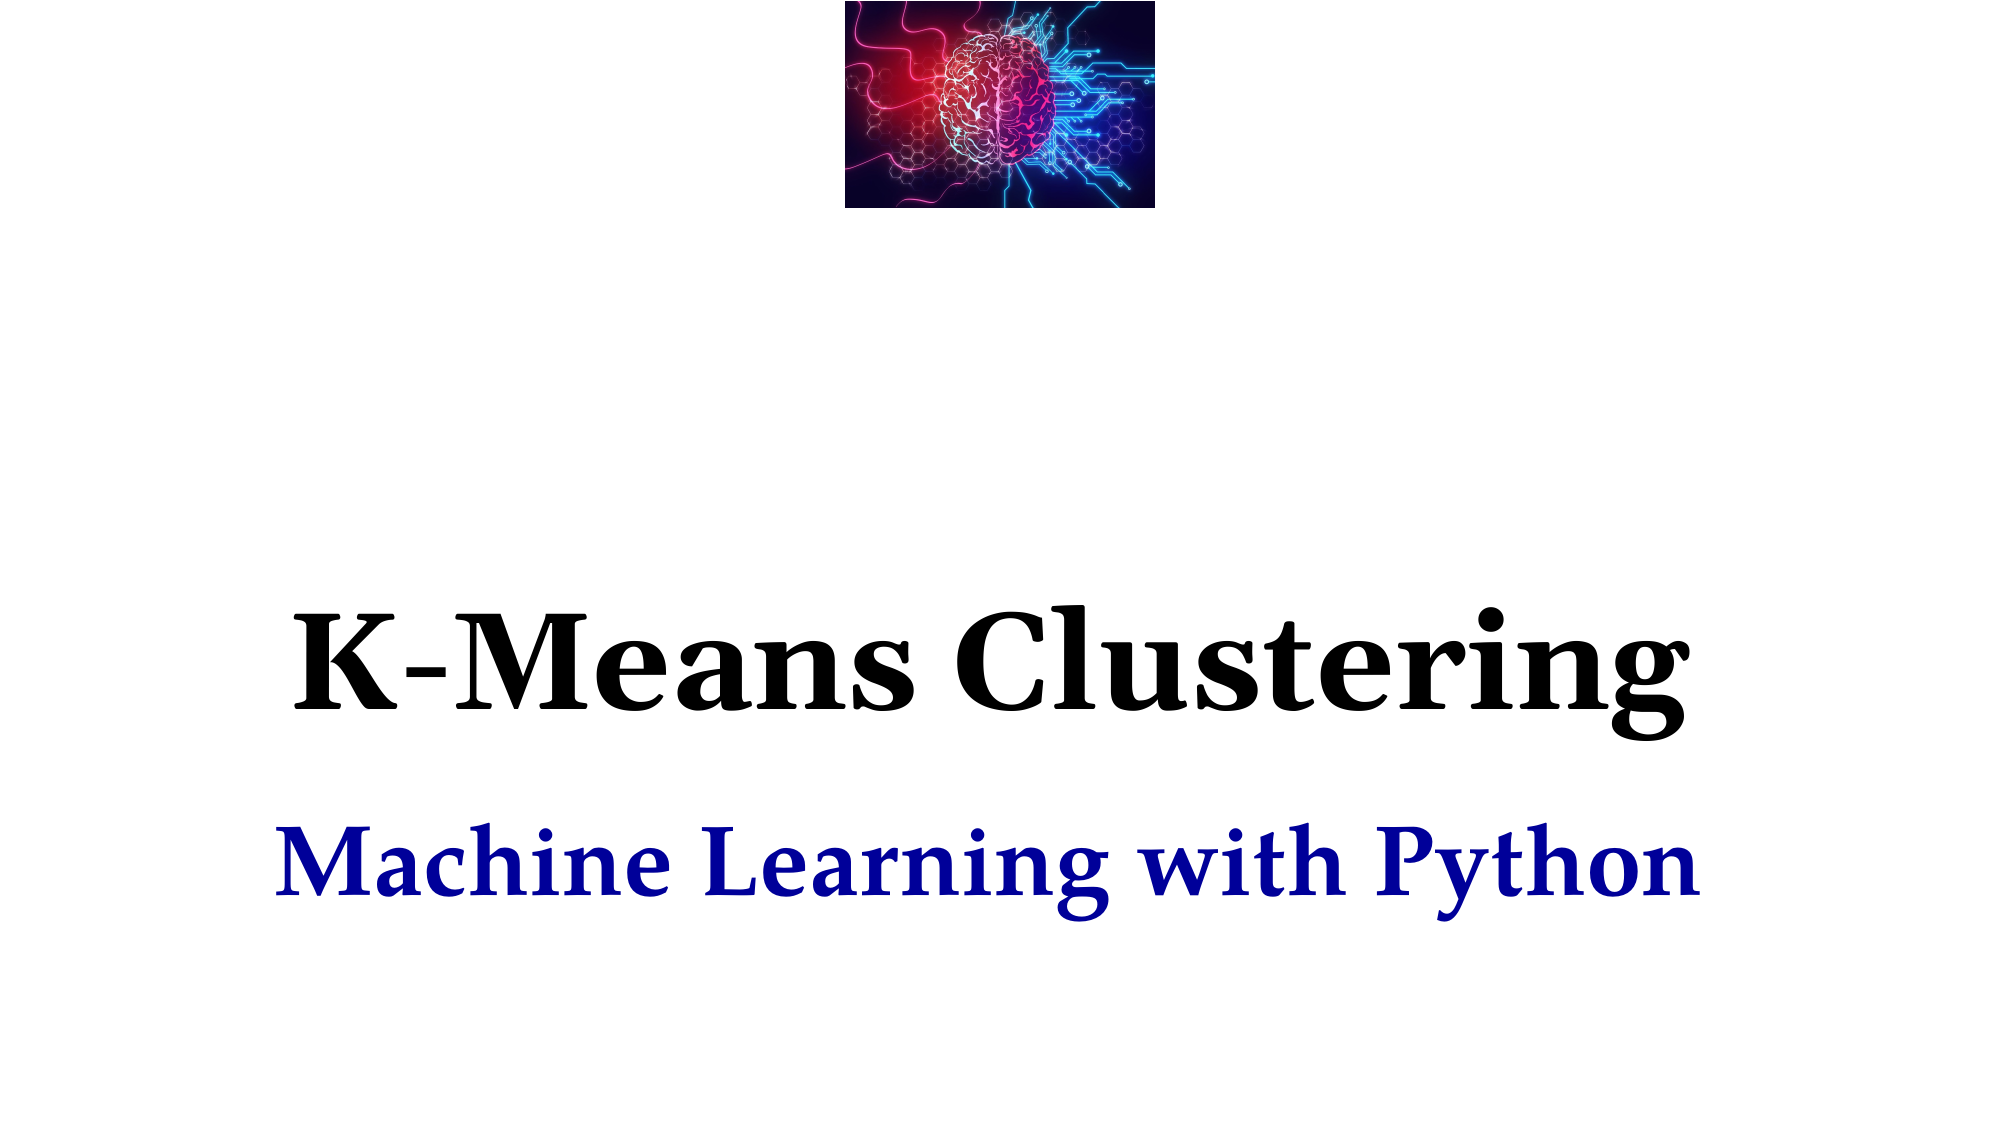

# K-Means Clustering
Machine Learning with Python